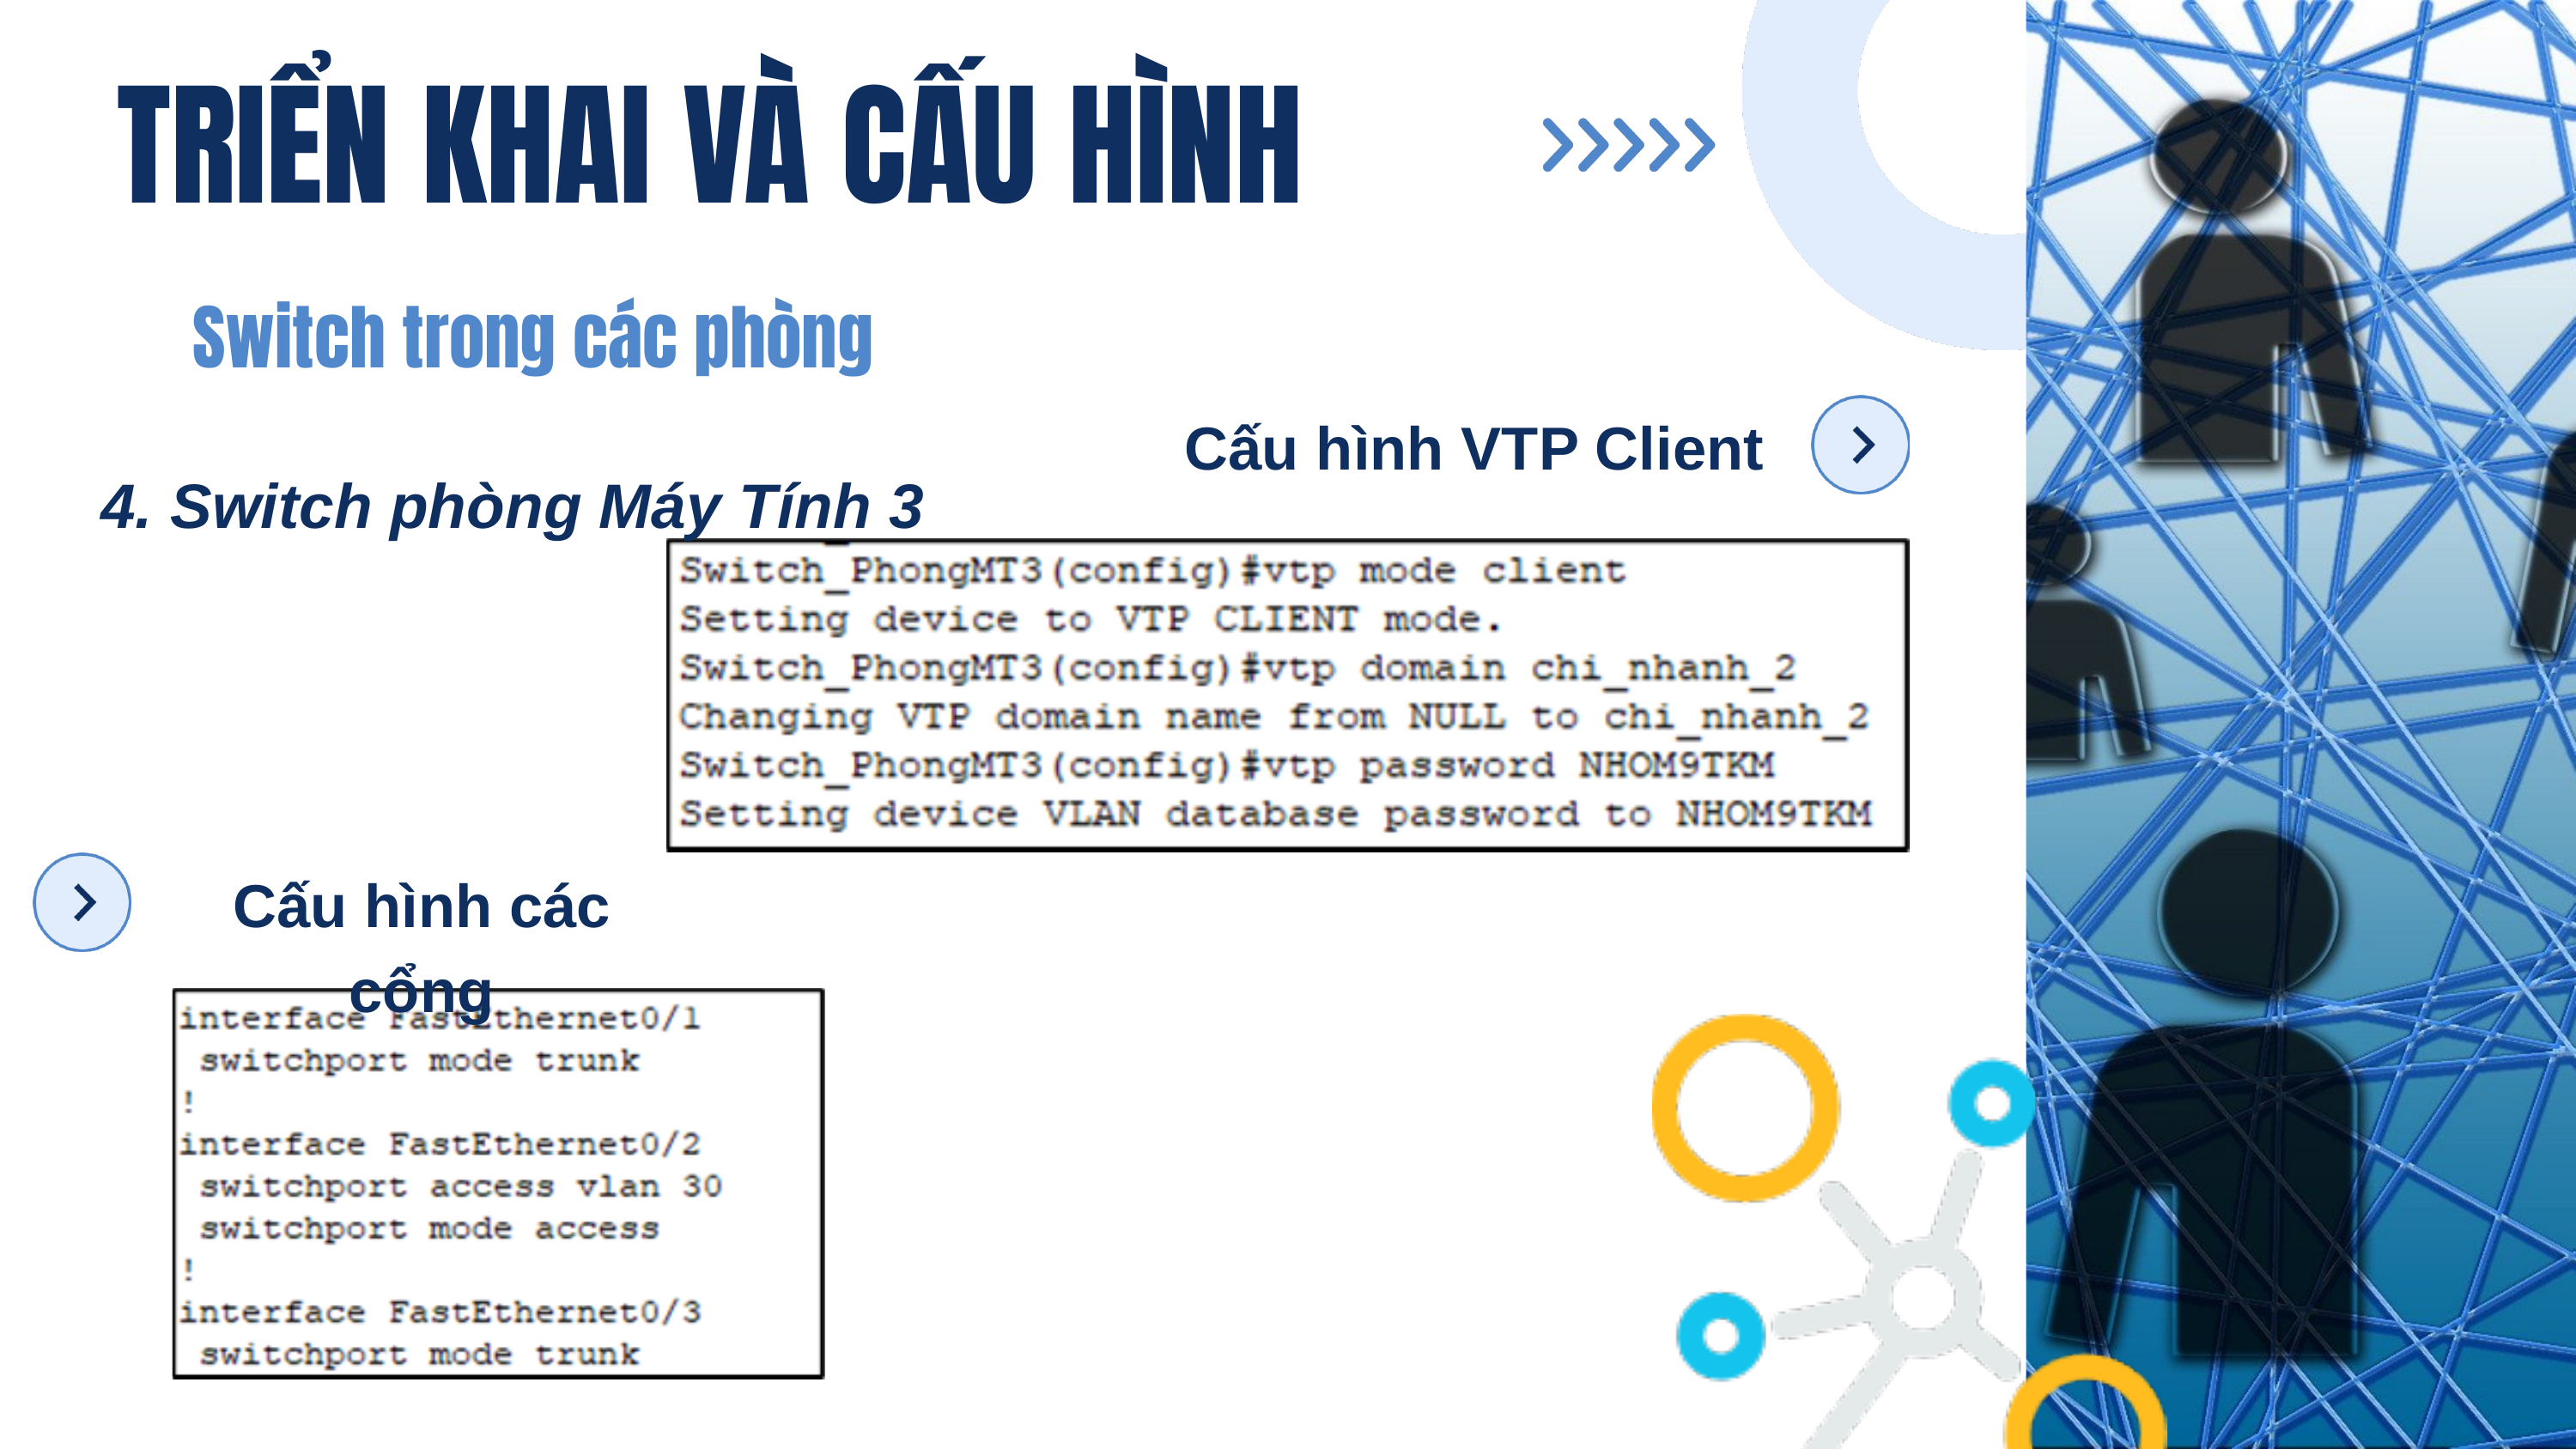

TRIỂN KHAI VÀ CẤU HÌNH

Switch trong các phòng

Cấu hình VTP Client
4. Switch phòng Máy Tính 3

Cấu hình các cổng